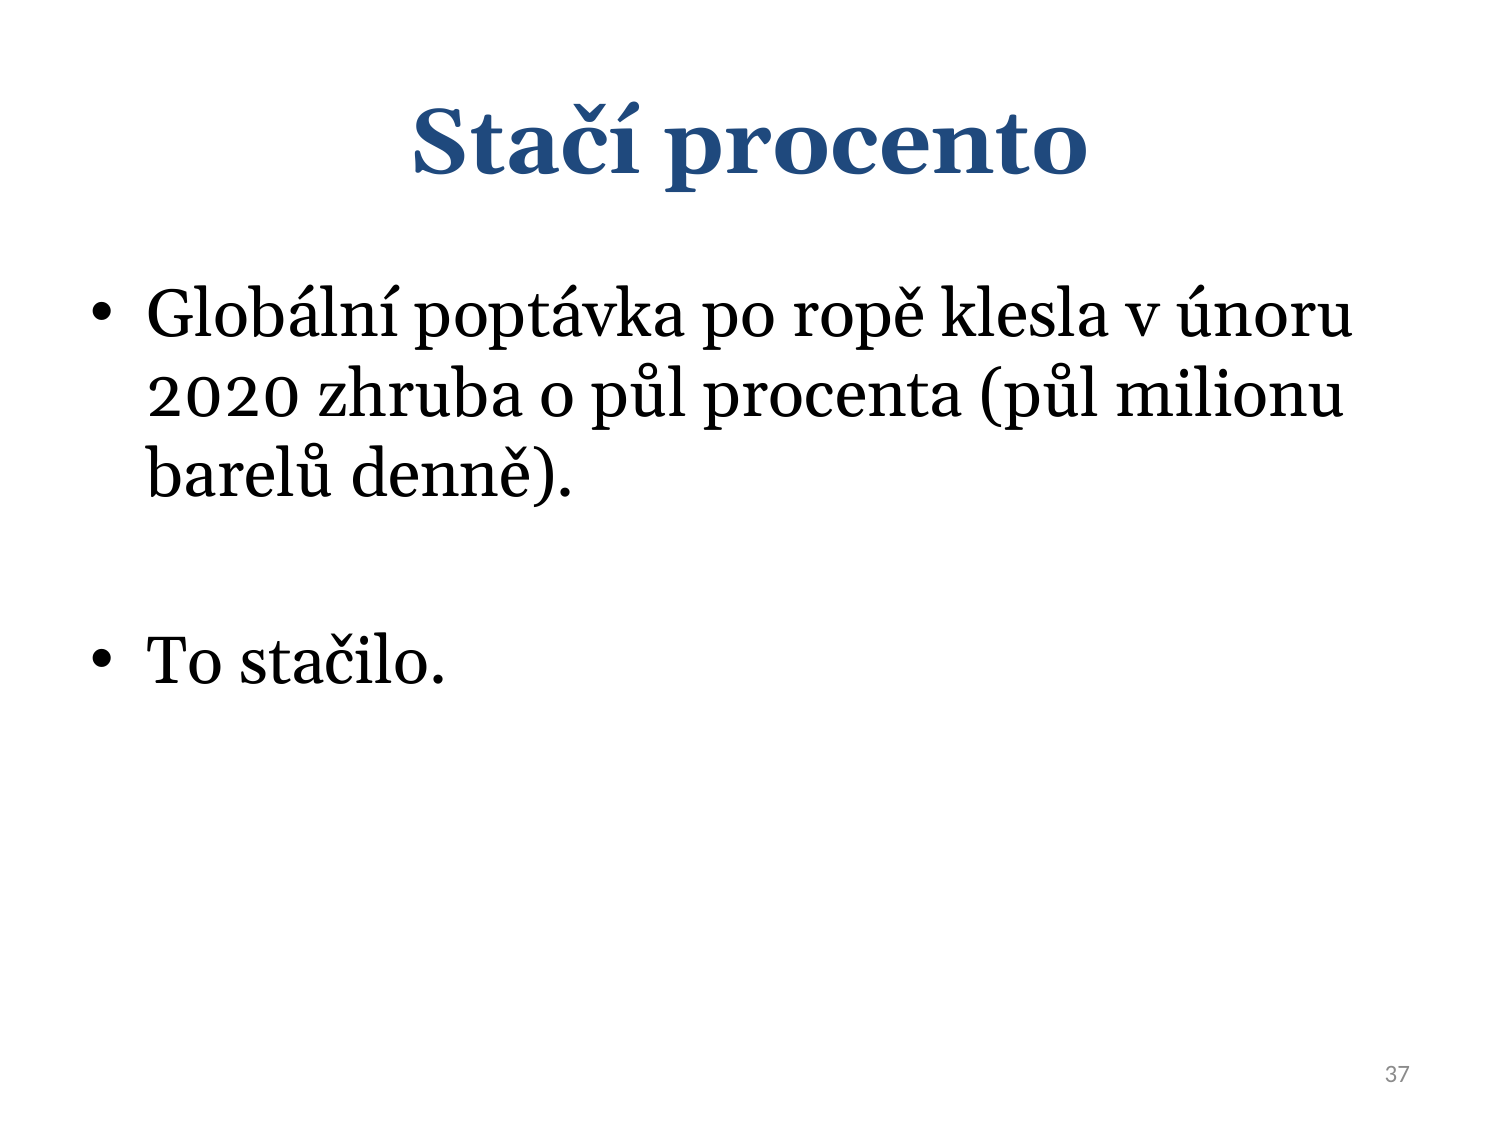

# Stačí procento
Globální poptávka po ropě klesla v únoru 2020 zhruba o půl procenta (půl milionu barelů denně).

To stačilo.

37